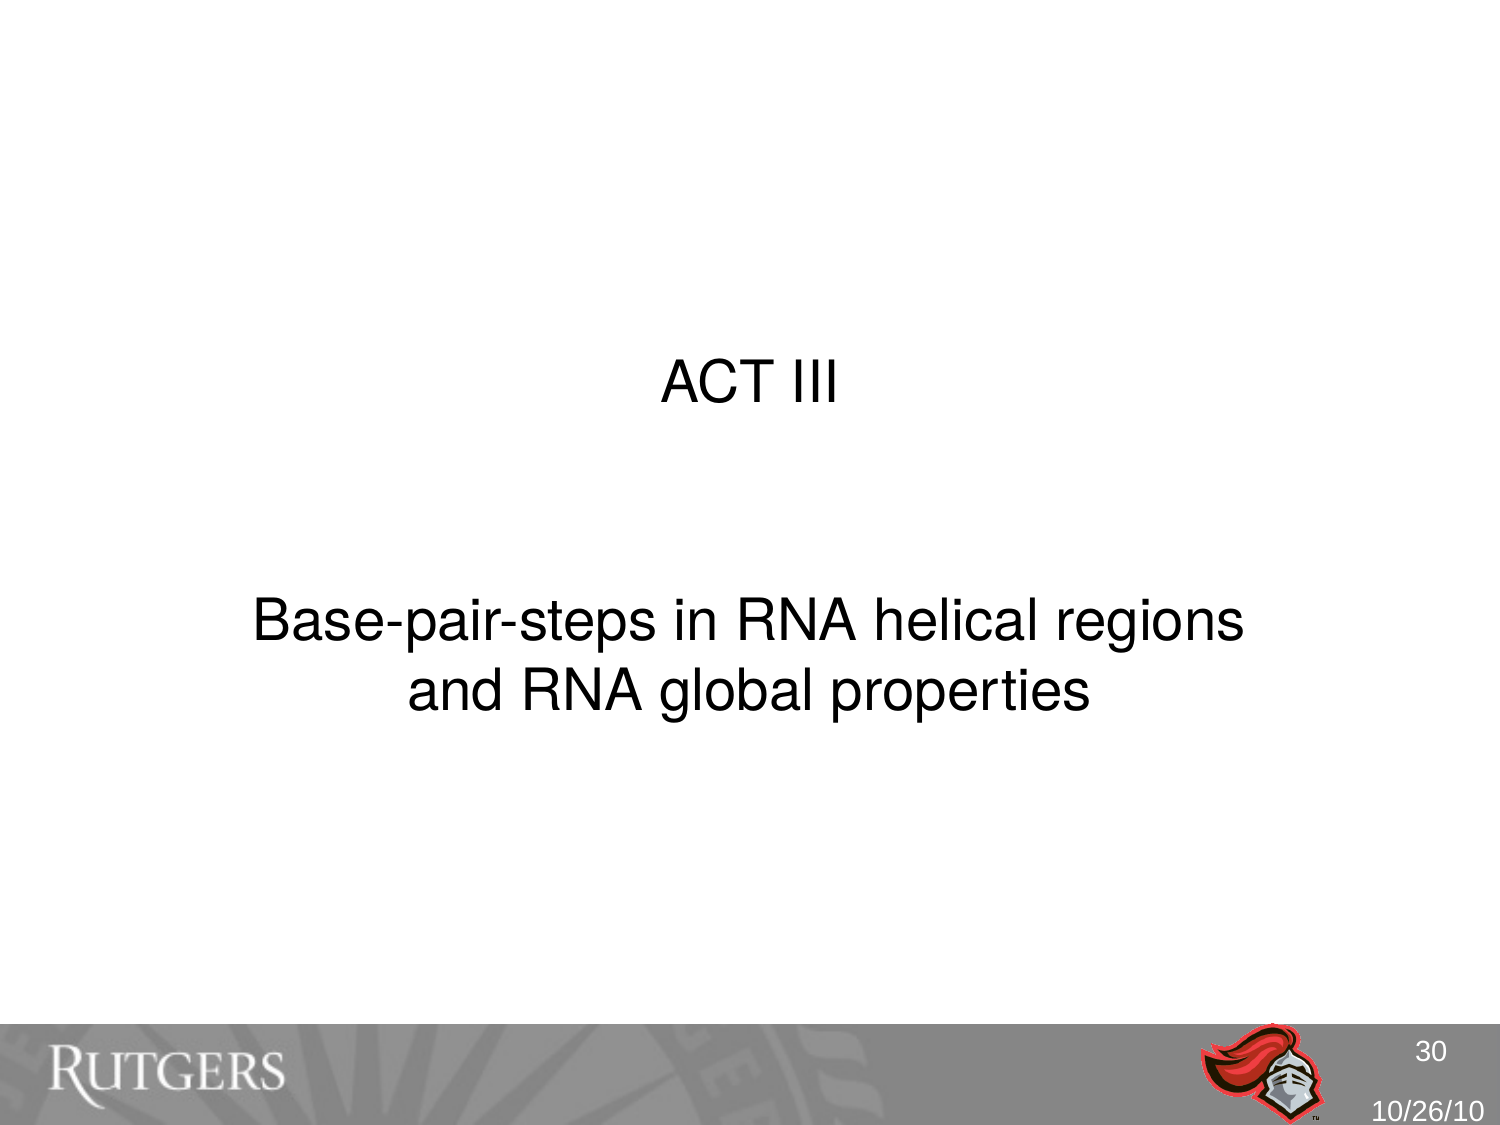

# ACT III
Base-pair-steps in RNA helical regions and RNA global properties
30
10/26/10